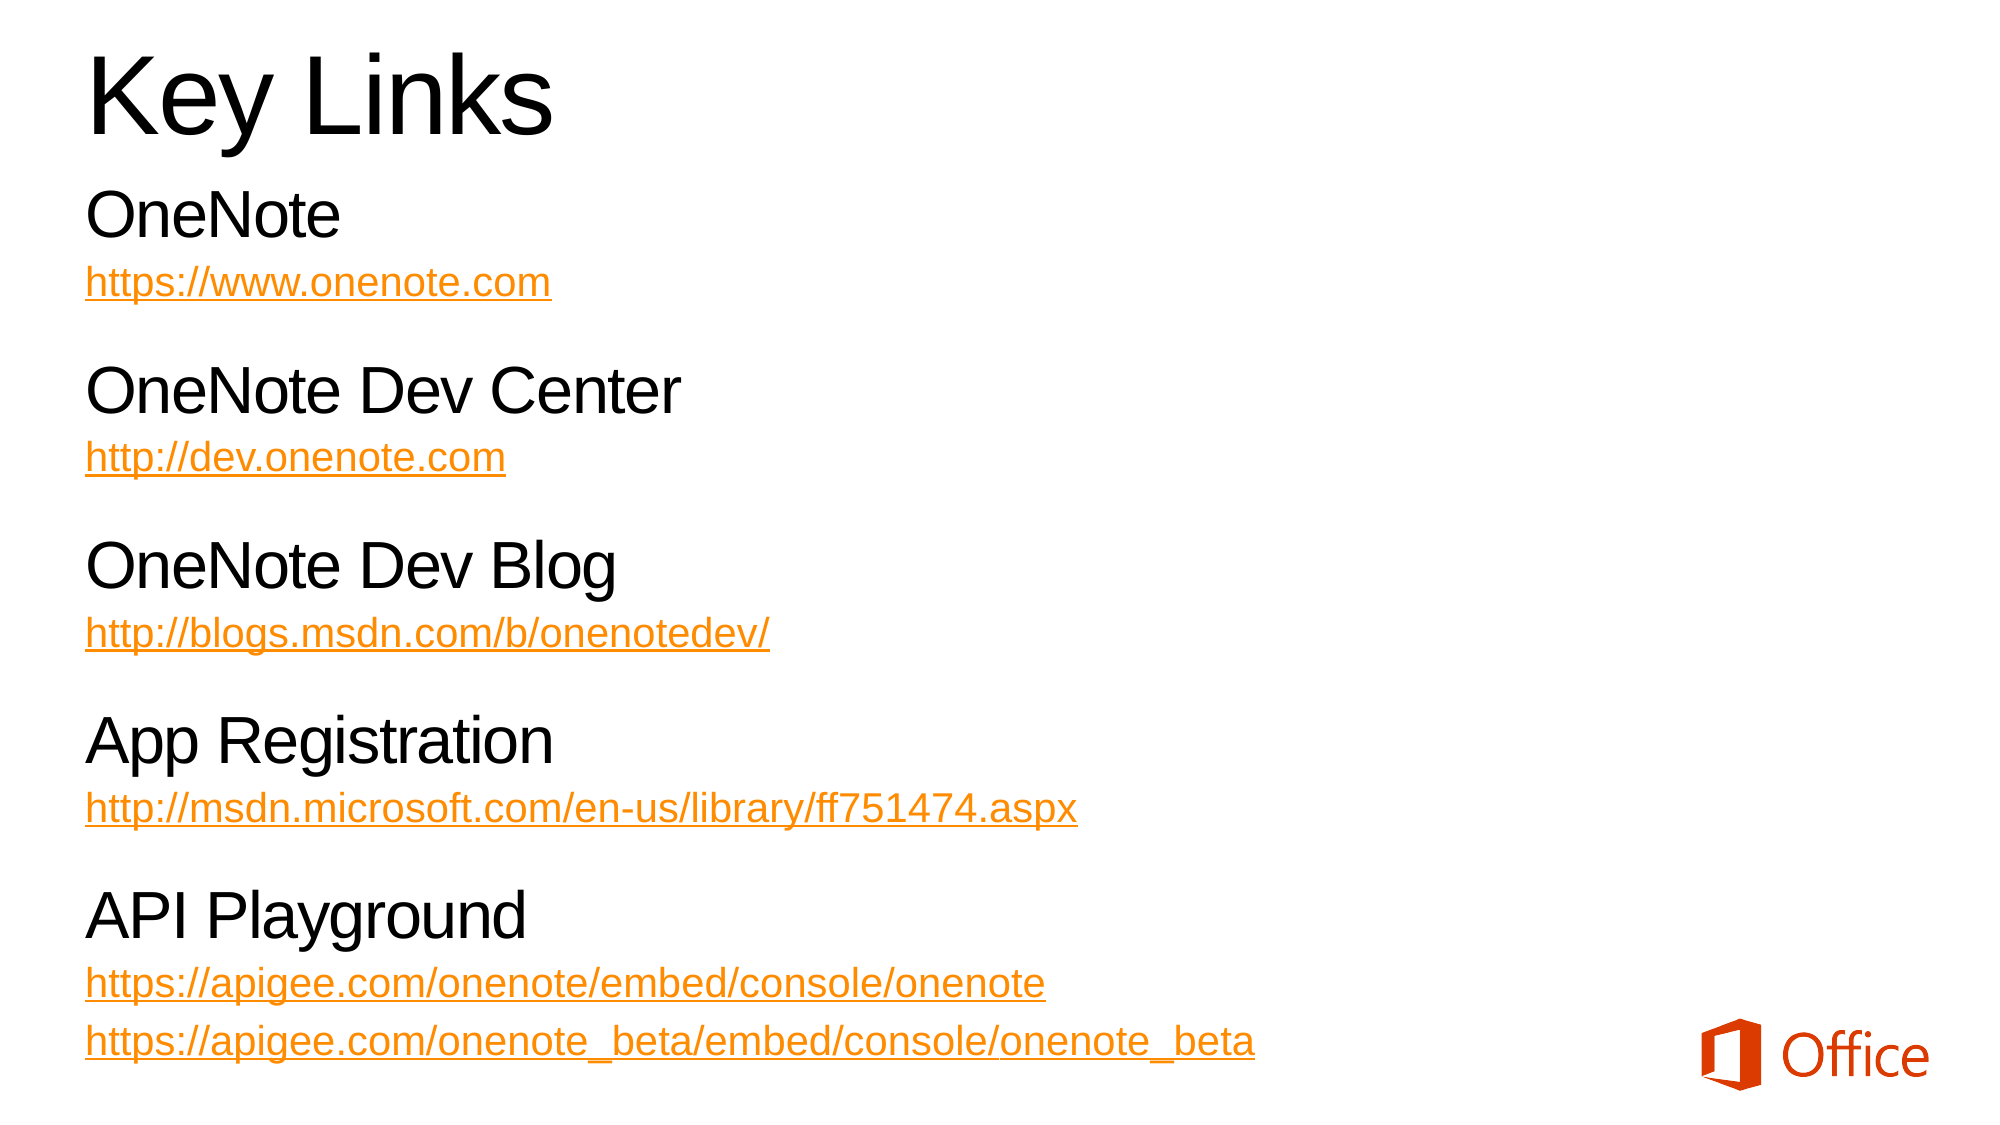

# Key Links
OneNote
https://www.onenote.com
OneNote Dev Center
http://dev.onenote.com
OneNote Dev Blog
http://blogs.msdn.com/b/onenotedev/
App Registration
http://msdn.microsoft.com/en-us/library/ff751474.aspx
API Playground
https://apigee.com/onenote/embed/console/onenote
https://apigee.com/onenote_beta/embed/console/onenote_beta